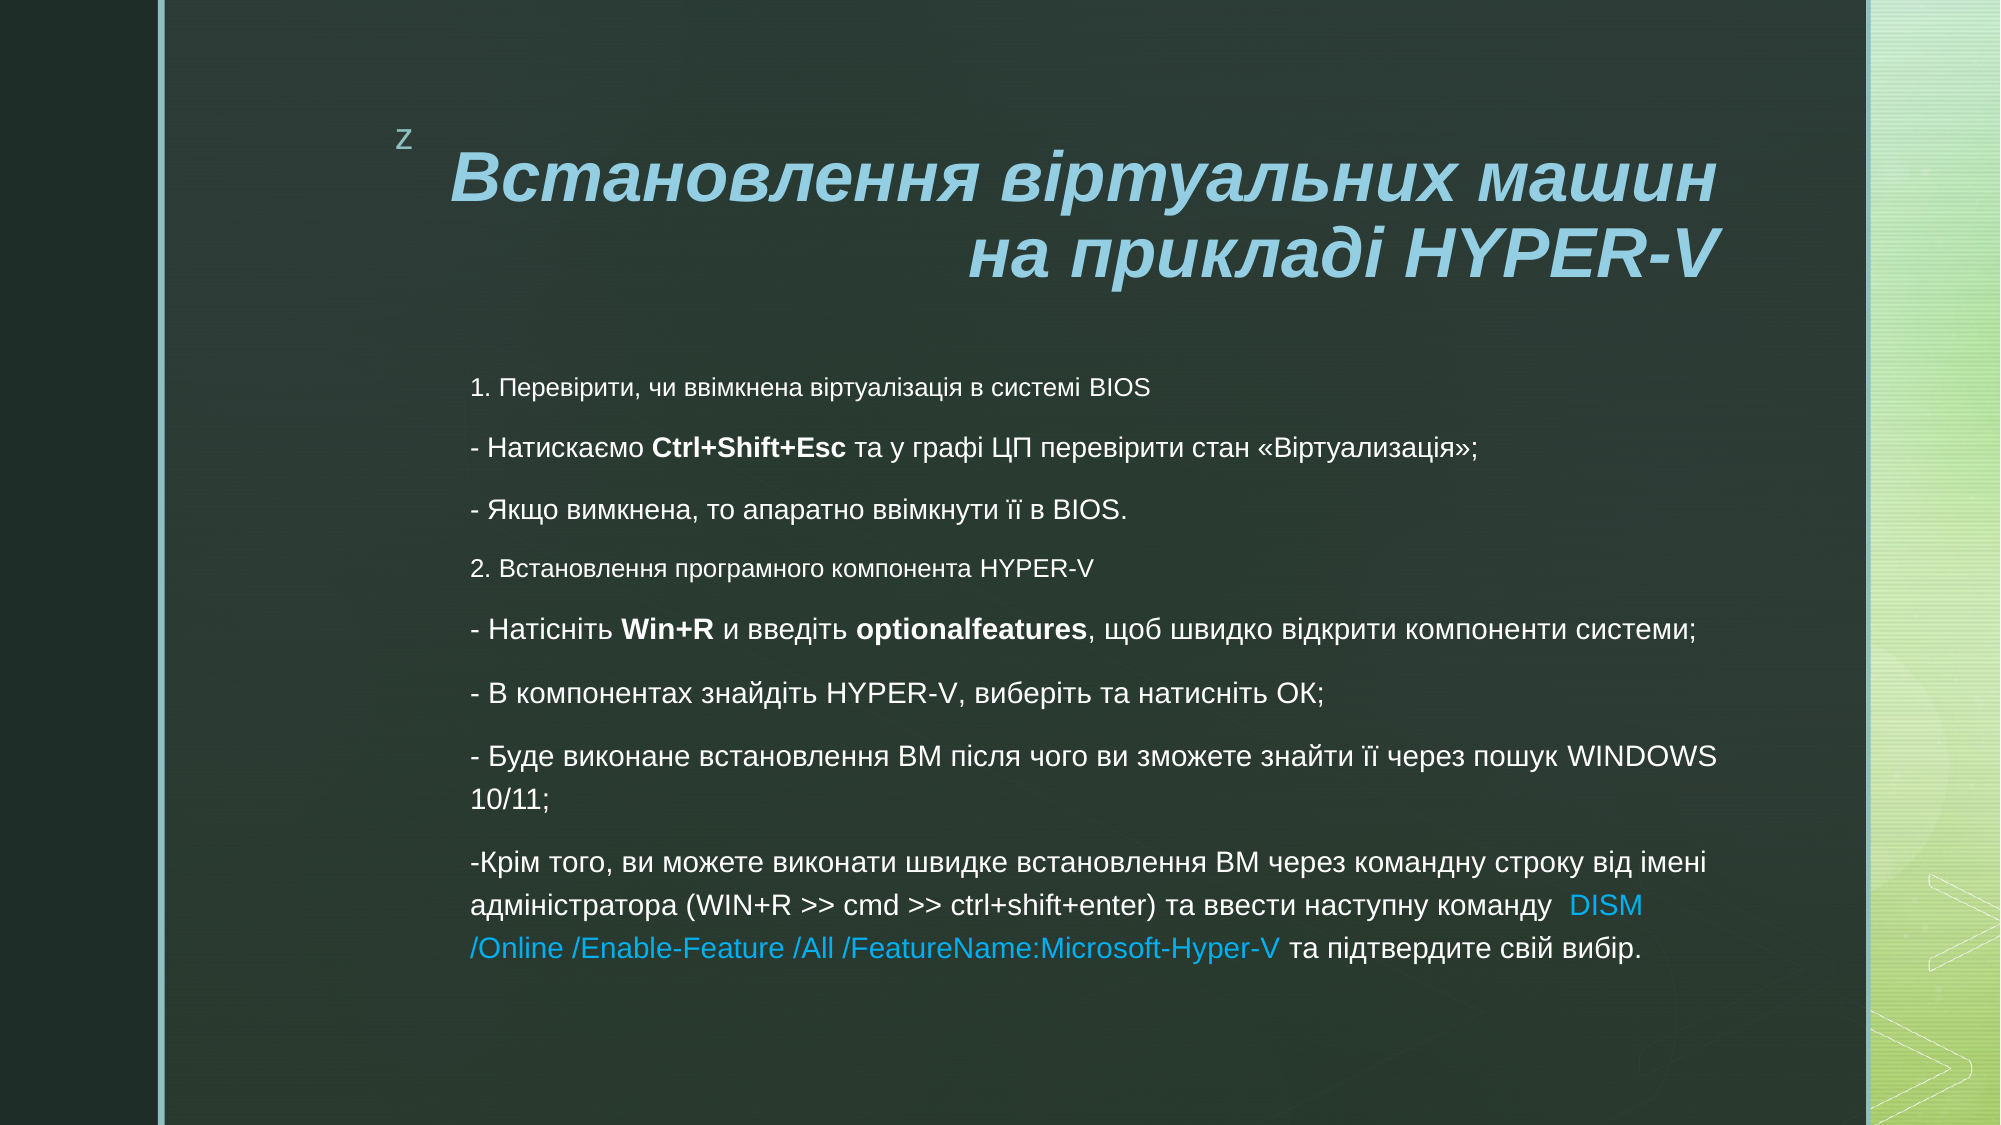

# Встановлення віртуальних машин на прикладі HYPER-V
1. Перевірити, чи ввімкнена віртуалізація в системі BIOS
- Натискаємо Ctrl+Shift+Esc та у графі ЦП перевірити стан «Віртуализація»;
- Якщо вимкнена, то апаратно ввімкнути її в BIOS.
2. Встановлення програмного компонента HYPER-V
- Натісніть Win+R и введіть optionalfeatures, щоб швидко відкрити компоненти системи;
- В компонентах знайдіть HYPER-V, виберіть та натисніть ОК;
- Буде виконане встановлення ВМ після чого ви зможете знайти її через пошук WINDOWS 10/11;
-Крім того, ви можете виконати швидке встановлення ВМ через командну строку від імені адміністратора (WIN+R >> cmd >> ctrl+shift+enter) та ввести наступну команду  DISM /Online /Enable-Feature /All /FeatureName:Microsoft-Hyper-V та підтвердите свій вибір.